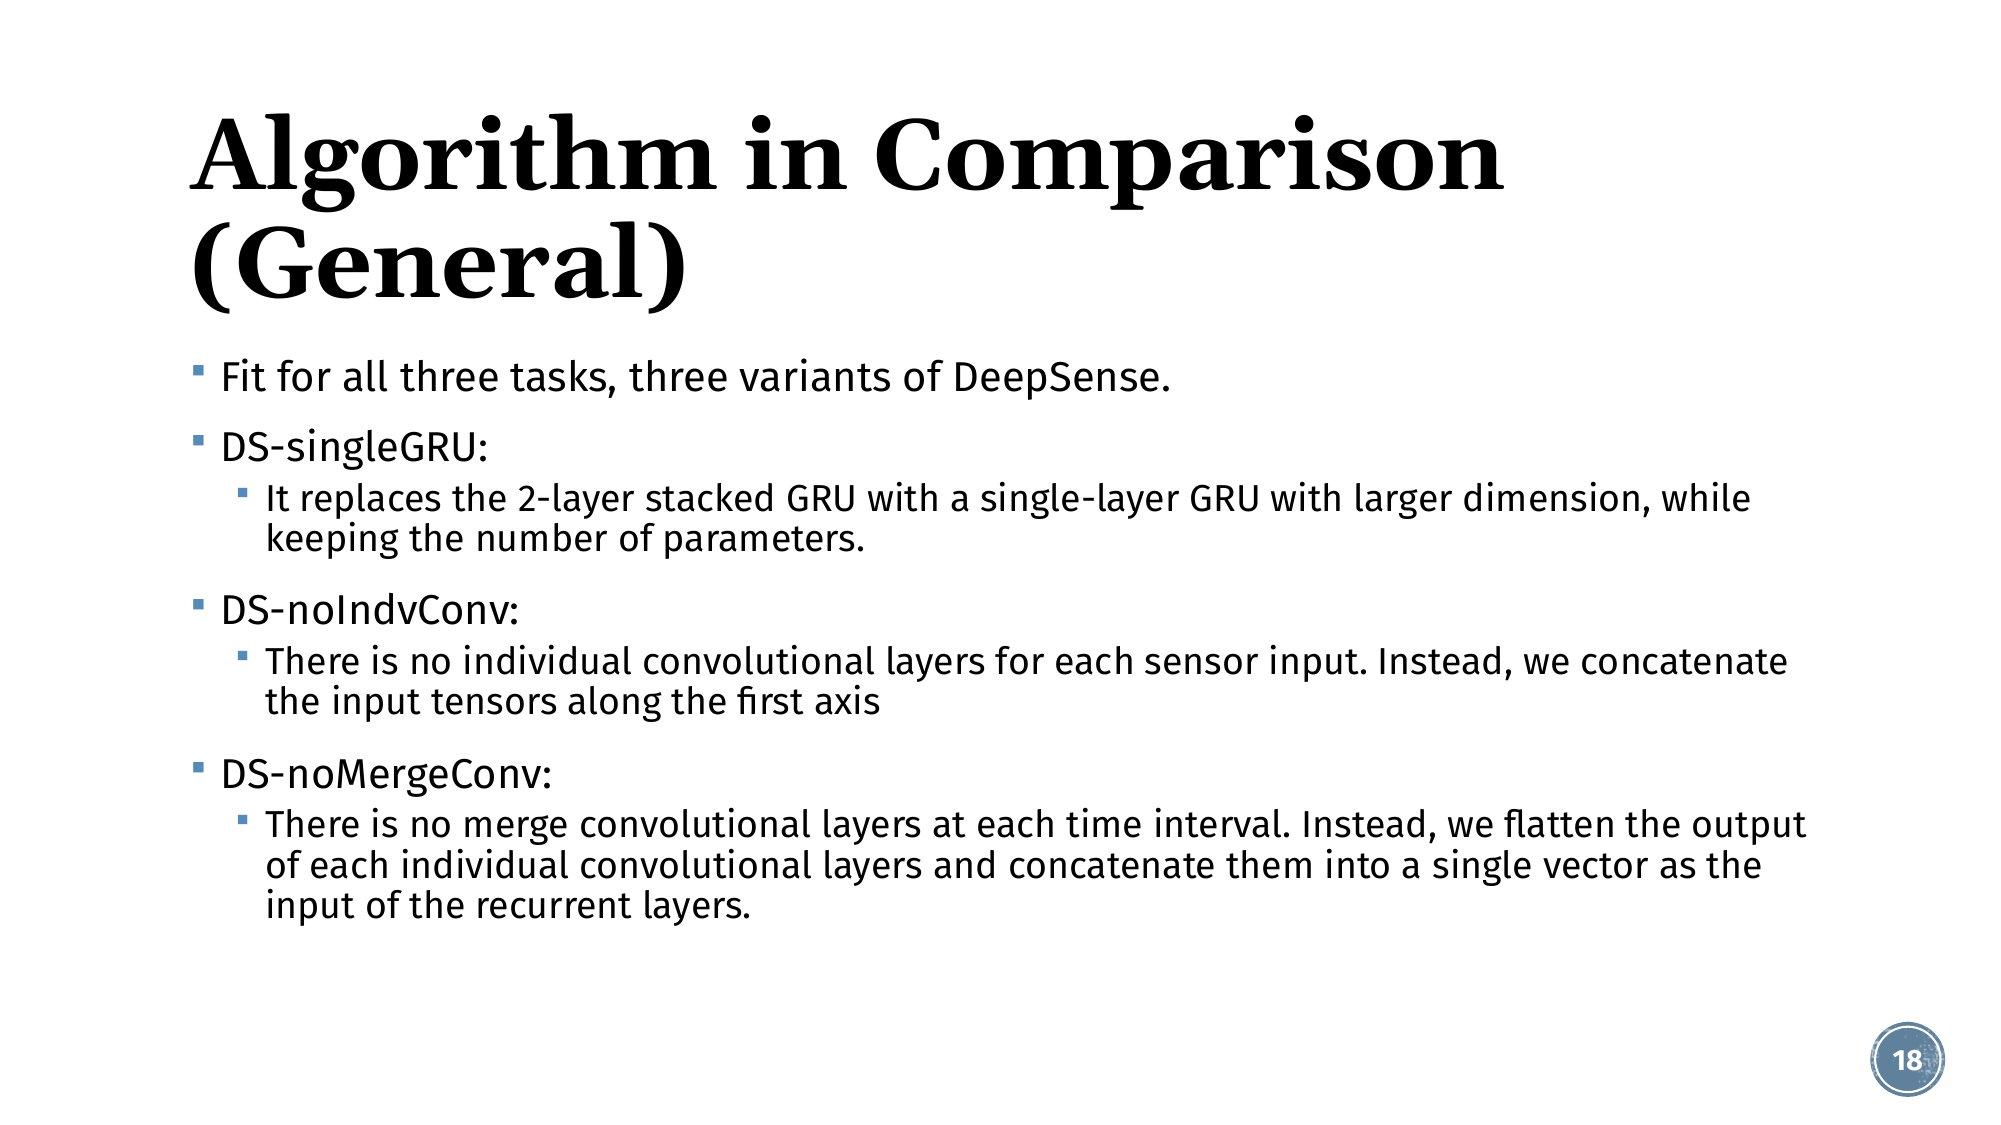

# Algorithm in Comparison (General)
Fit for all three tasks, three variants of DeepSense.
DS-singleGRU:
It replaces the 2-layer stacked GRU with a single-layer GRU with larger dimension, while keeping the number of parameters.
DS-noIndvConv:
There is no individual convolutional layers for each sensor input. Instead, we concatenate the input tensors along the first axis
DS-noMergeConv:
There is no merge convolutional layers at each time interval. Instead, we flatten the output of each individual convolutional layers and concatenate them into a single vector as the input of the recurrent layers.

18